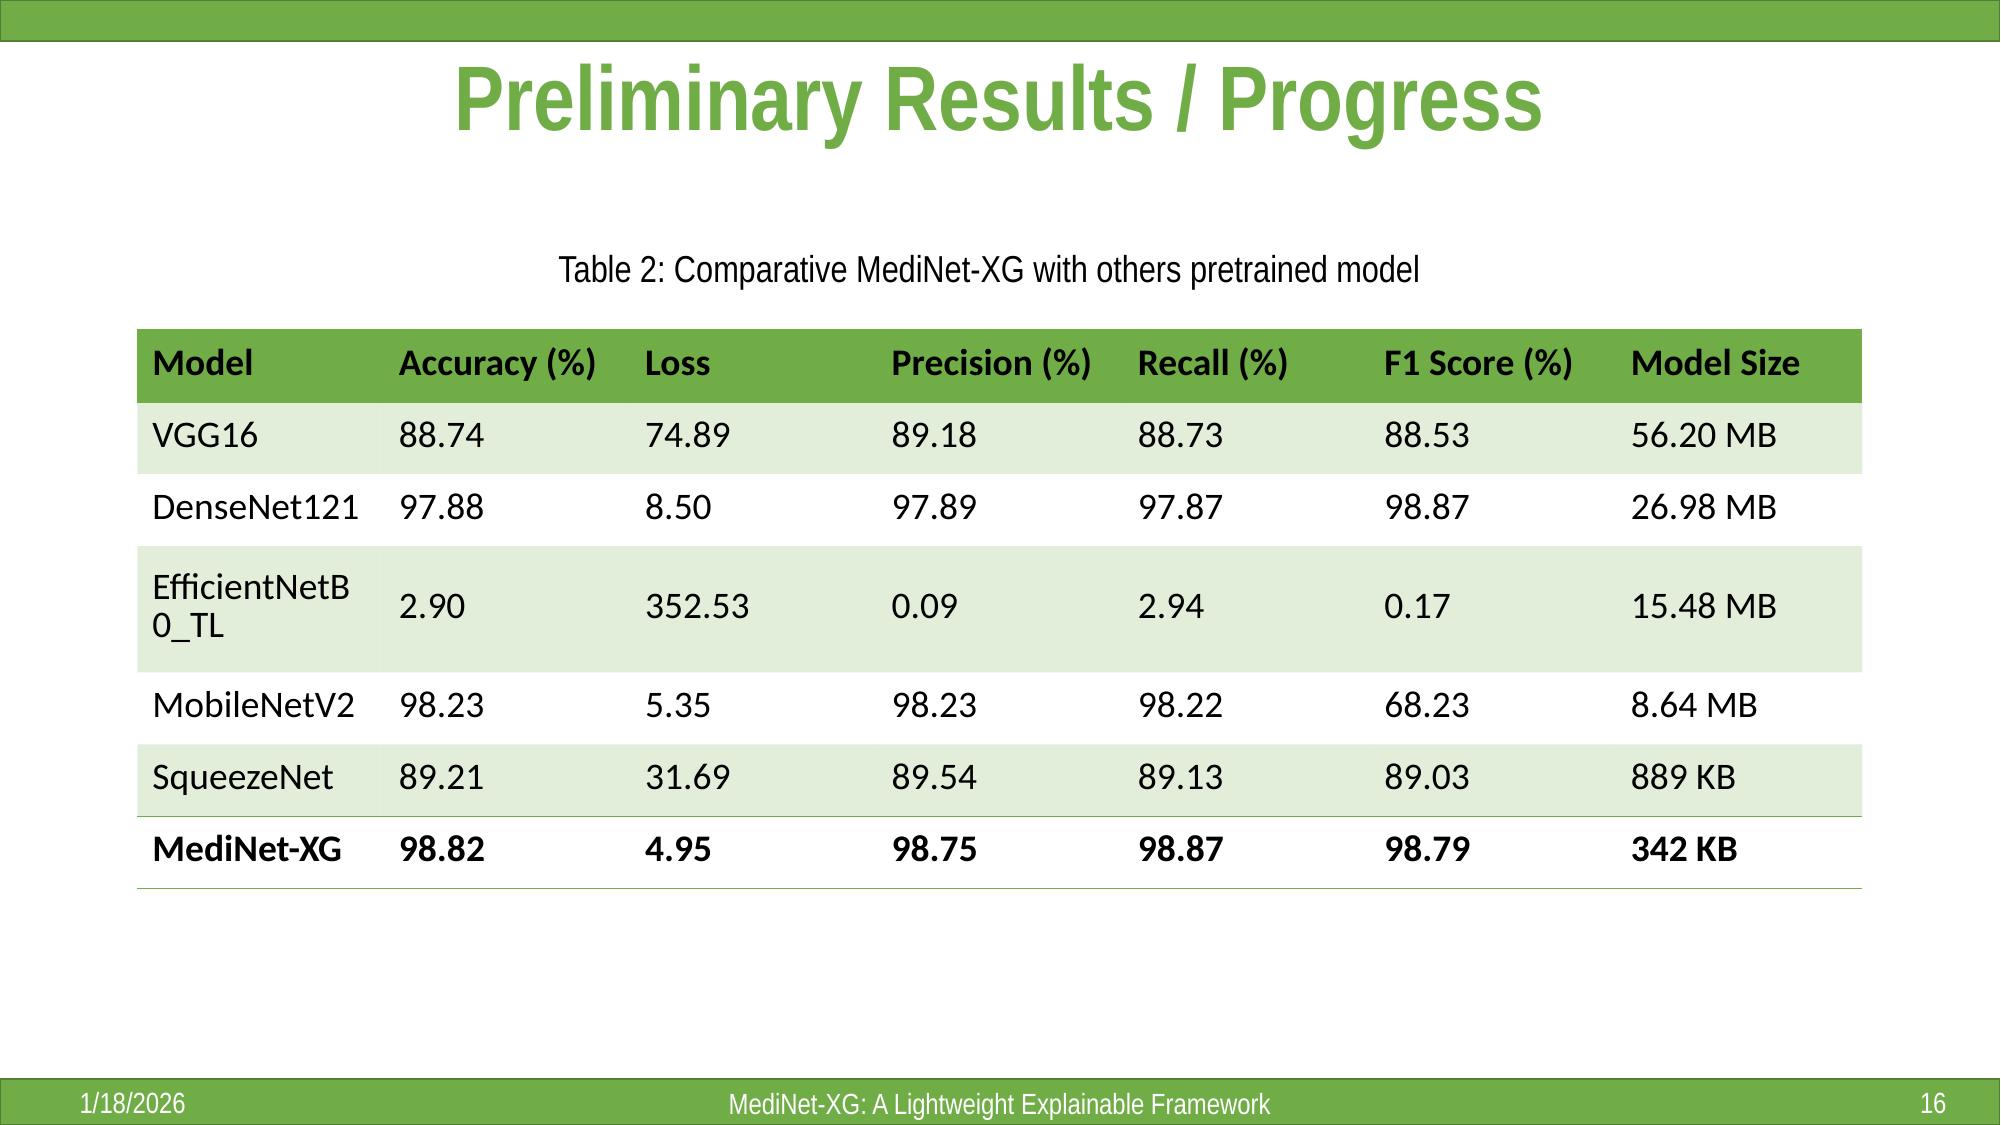

Preliminary Results / Progress
Table 2: Comparative MediNet-XG with others pretrained model
| Model | Accuracy (%) | Loss | Precision (%) | Recall (%) | F1 Score (%) | Model Size |
| --- | --- | --- | --- | --- | --- | --- |
| VGG16 | 88.74 | 74.89 | 89.18 | 88.73 | 88.53 | 56.20 MB |
| DenseNet121 | 97.88 | 8.50 | 97.89 | 97.87 | 98.87 | 26.98 MB |
| EfficientNetB0\_TL | 2.90 | 352.53 | 0.09 | 2.94 | 0.17 | 15.48 MB |
| MobileNetV2 | 98.23 | 5.35 | 98.23 | 98.22 | 68.23 | 8.64 MB |
| SqueezeNet | 89.21 | 31.69 | 89.54 | 89.13 | 89.03 | 889 KB |
| MediNet-XG | 98.82 | 4.95 | 98.75 | 98.87 | 98.79 | 342 KB |
1/18/2026
16
MediNet-XG: A Lightweight Explainable Framework